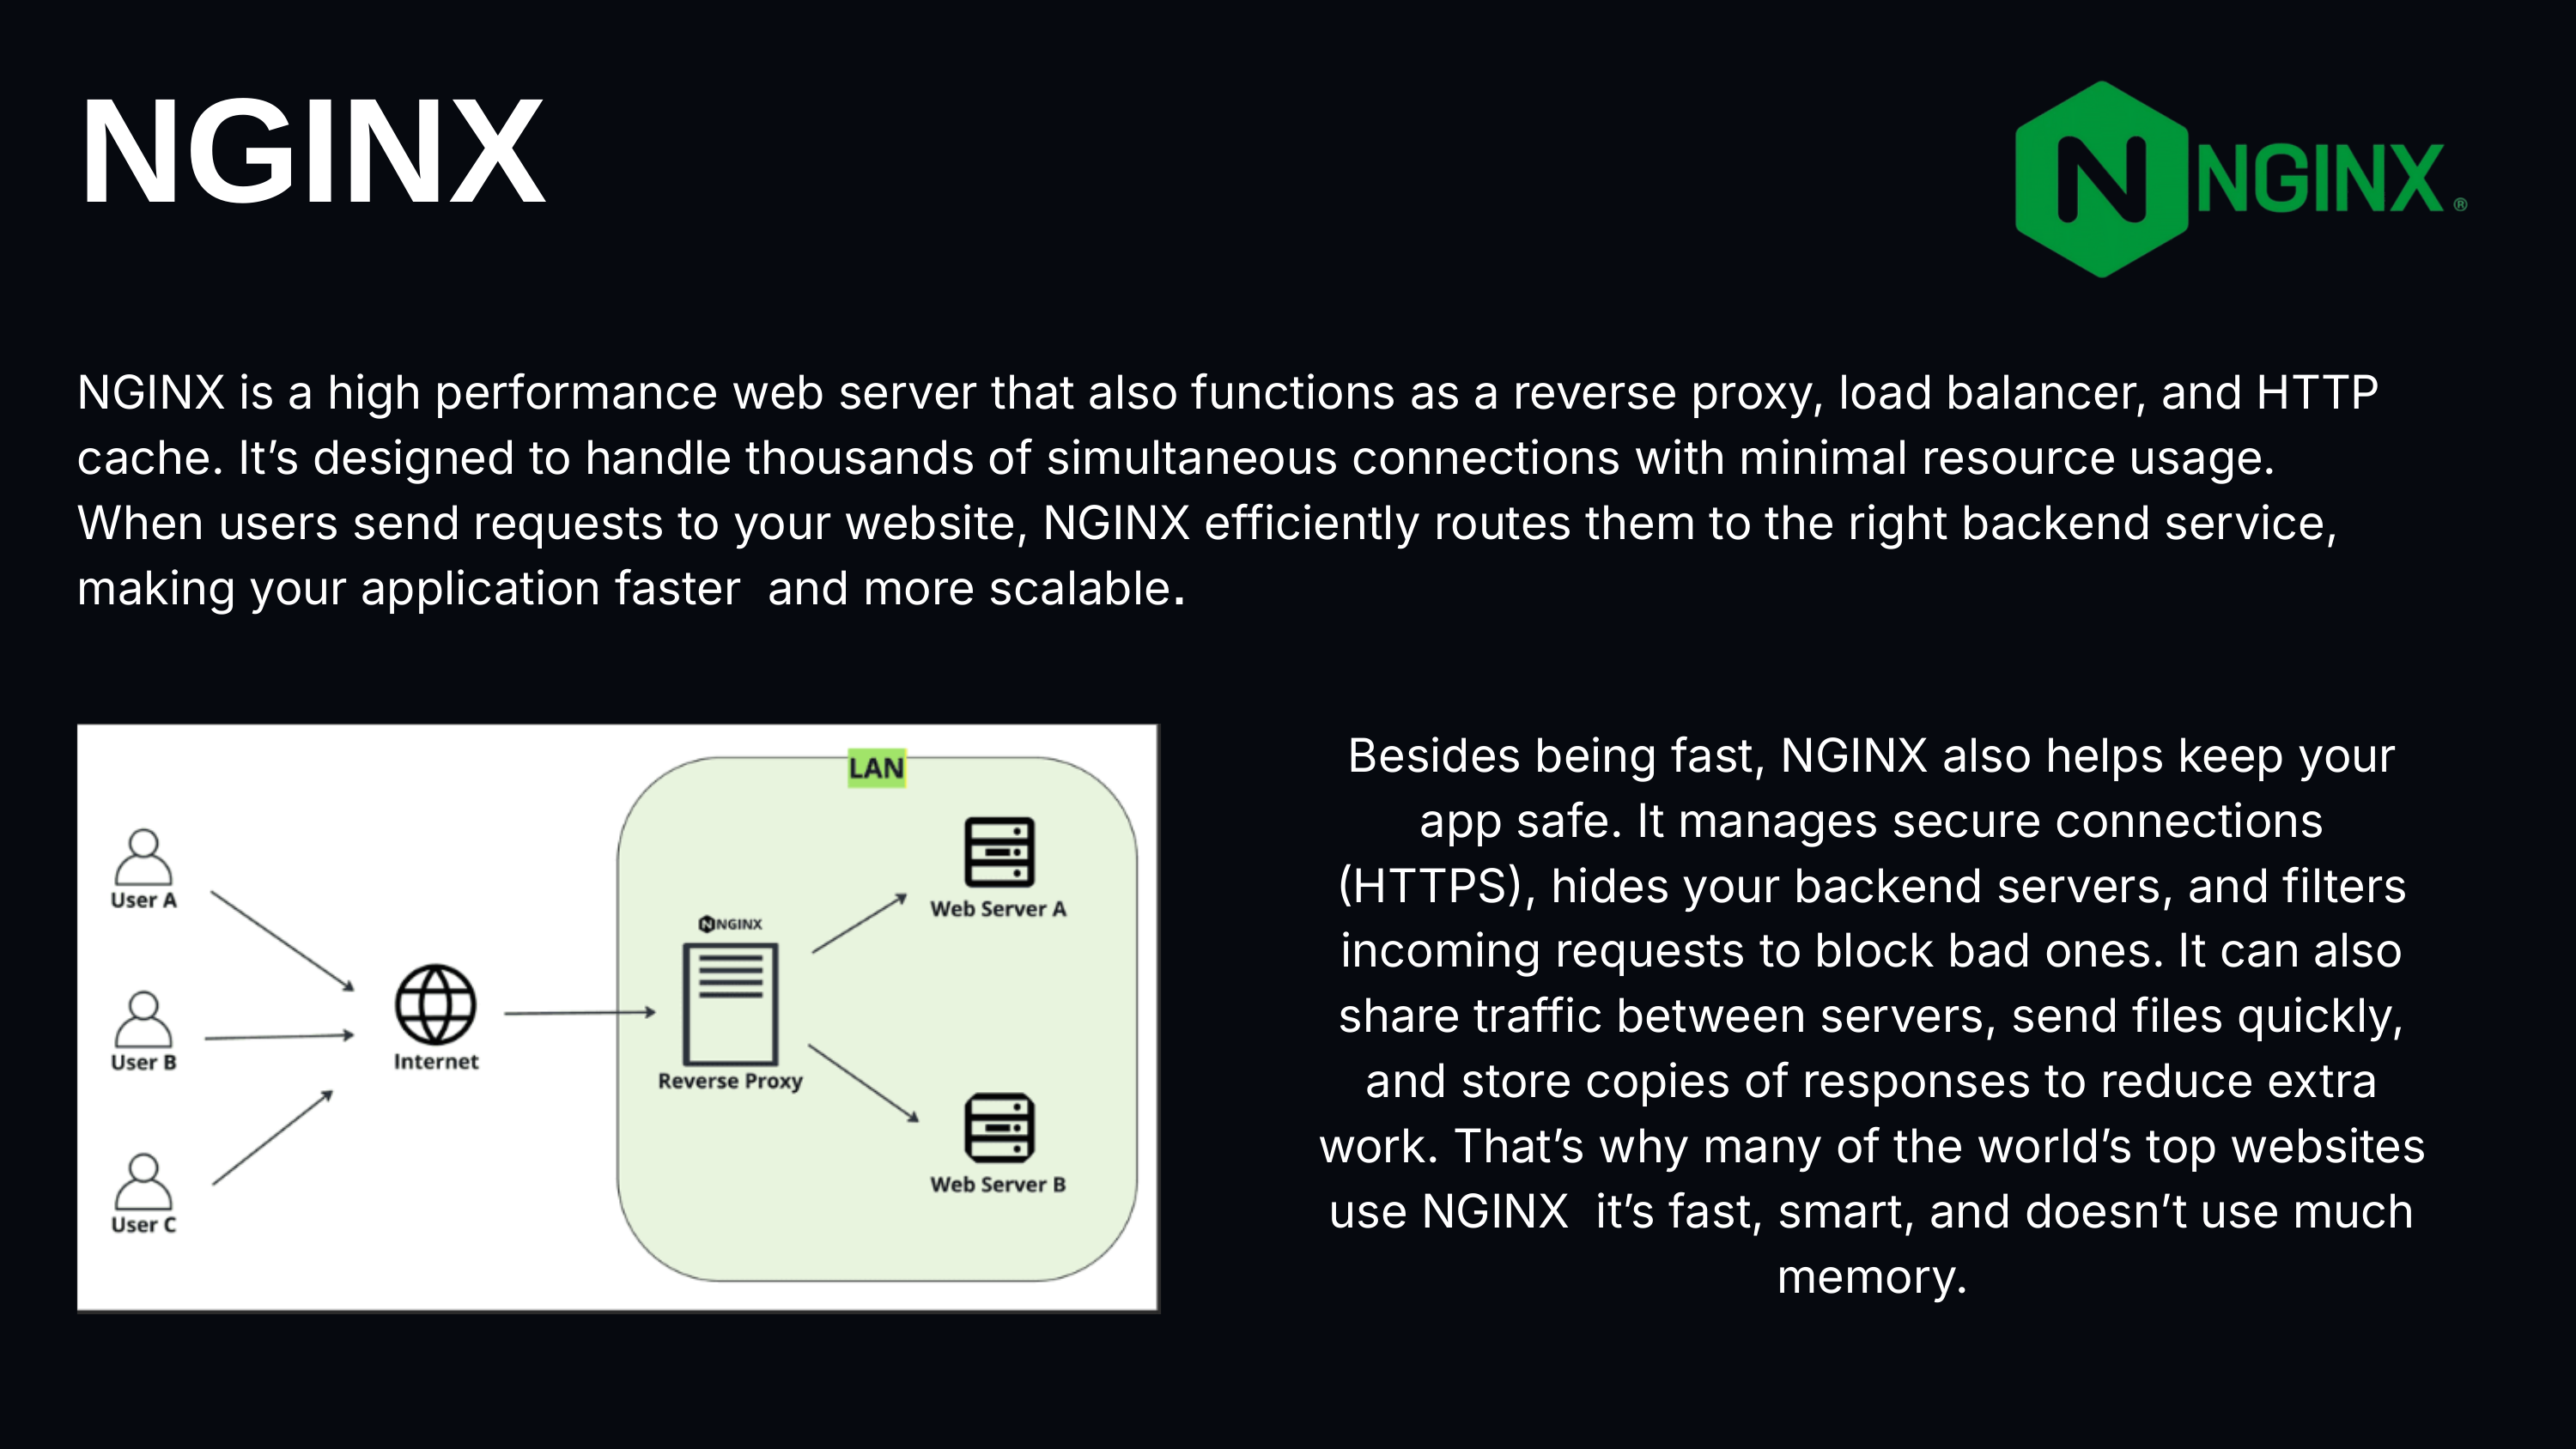

NGINX

NGINX is a high performance web server that also functions as a reverse proxy, load balancer, and HTTP cache. It’s designed to handle thousands of simultaneous connections with minimal resource usage. When users send requests to your website, NGINX efficiently routes them to the right backend service, making your application faster  and more scalable.
Besides being fast, NGINX also helps keep your app safe. It manages secure connections (HTTPS), hides your backend servers, and filters incoming requests to block bad ones. It can also share traffic between servers, send files quickly, and store copies of responses to reduce extra work. That’s why many of the world’s top websites use NGINX  it’s fast, smart, and doesn’t use much memory.